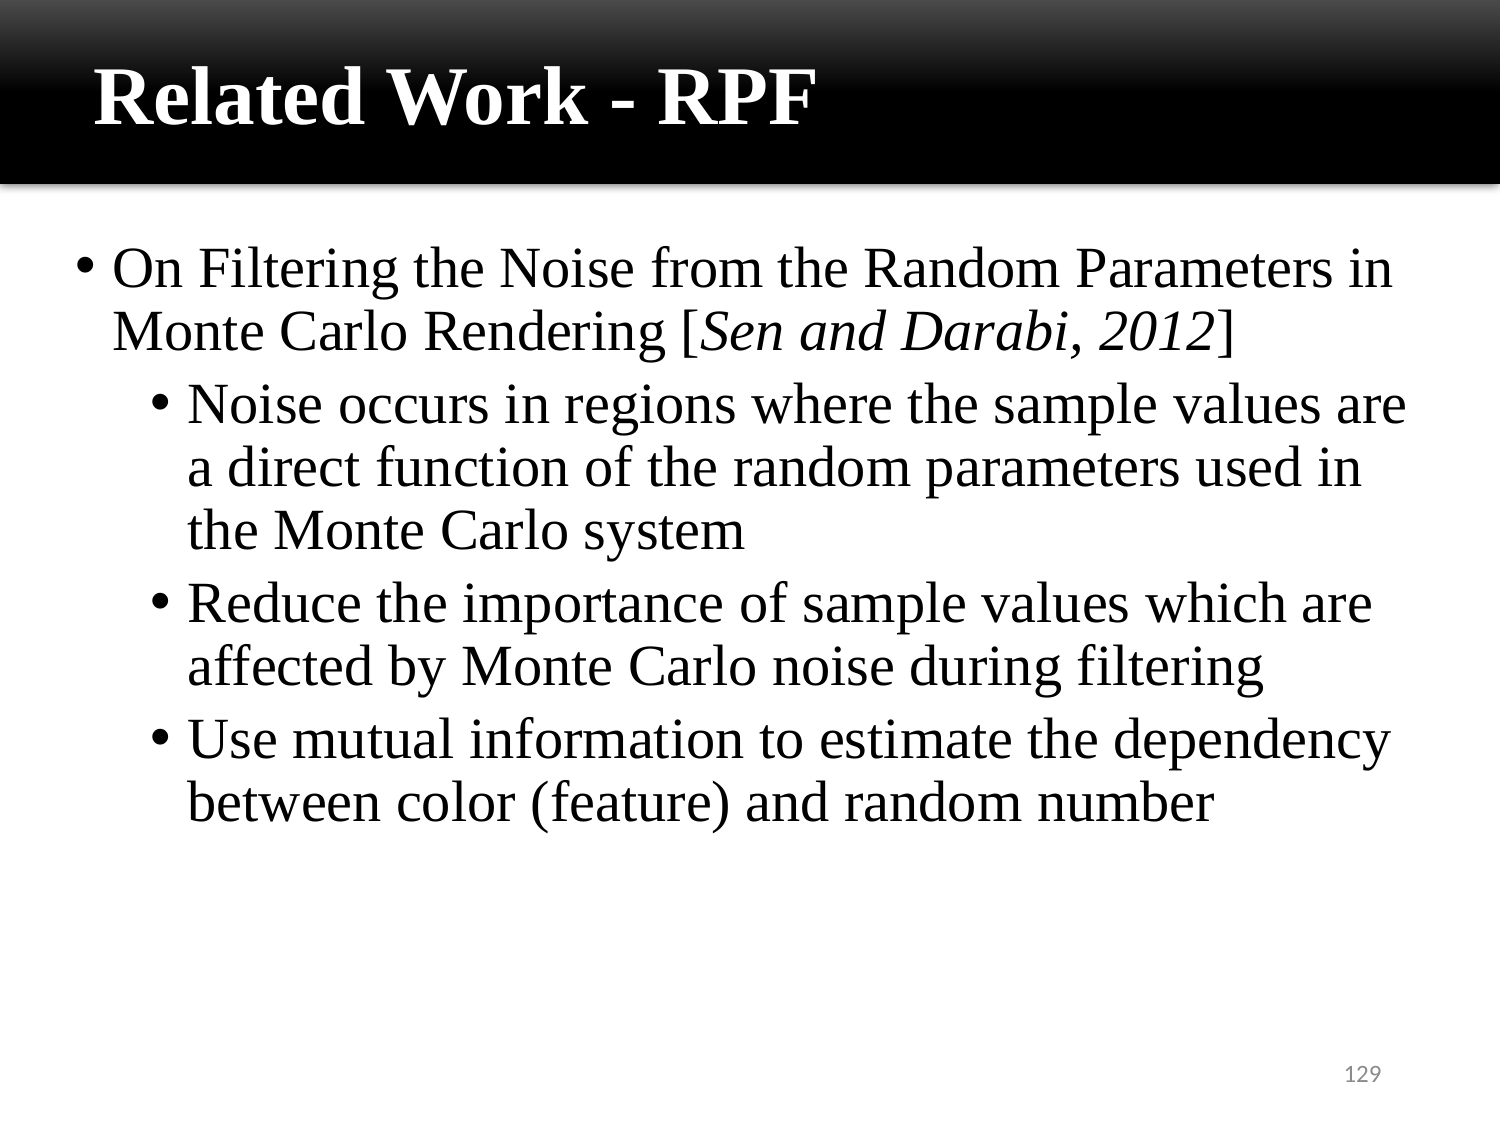

Related Work - RPF
On Filtering the Noise from the Random Parameters in Monte Carlo Rendering [Sen and Darabi, 2012]
Noise occurs in regions where the sample values are a direct function of the random parameters used in the Monte Carlo system
Reduce the importance of sample values which are affected by Monte Carlo noise during filtering
Use mutual information to estimate the dependency between color (feature) and random number
129